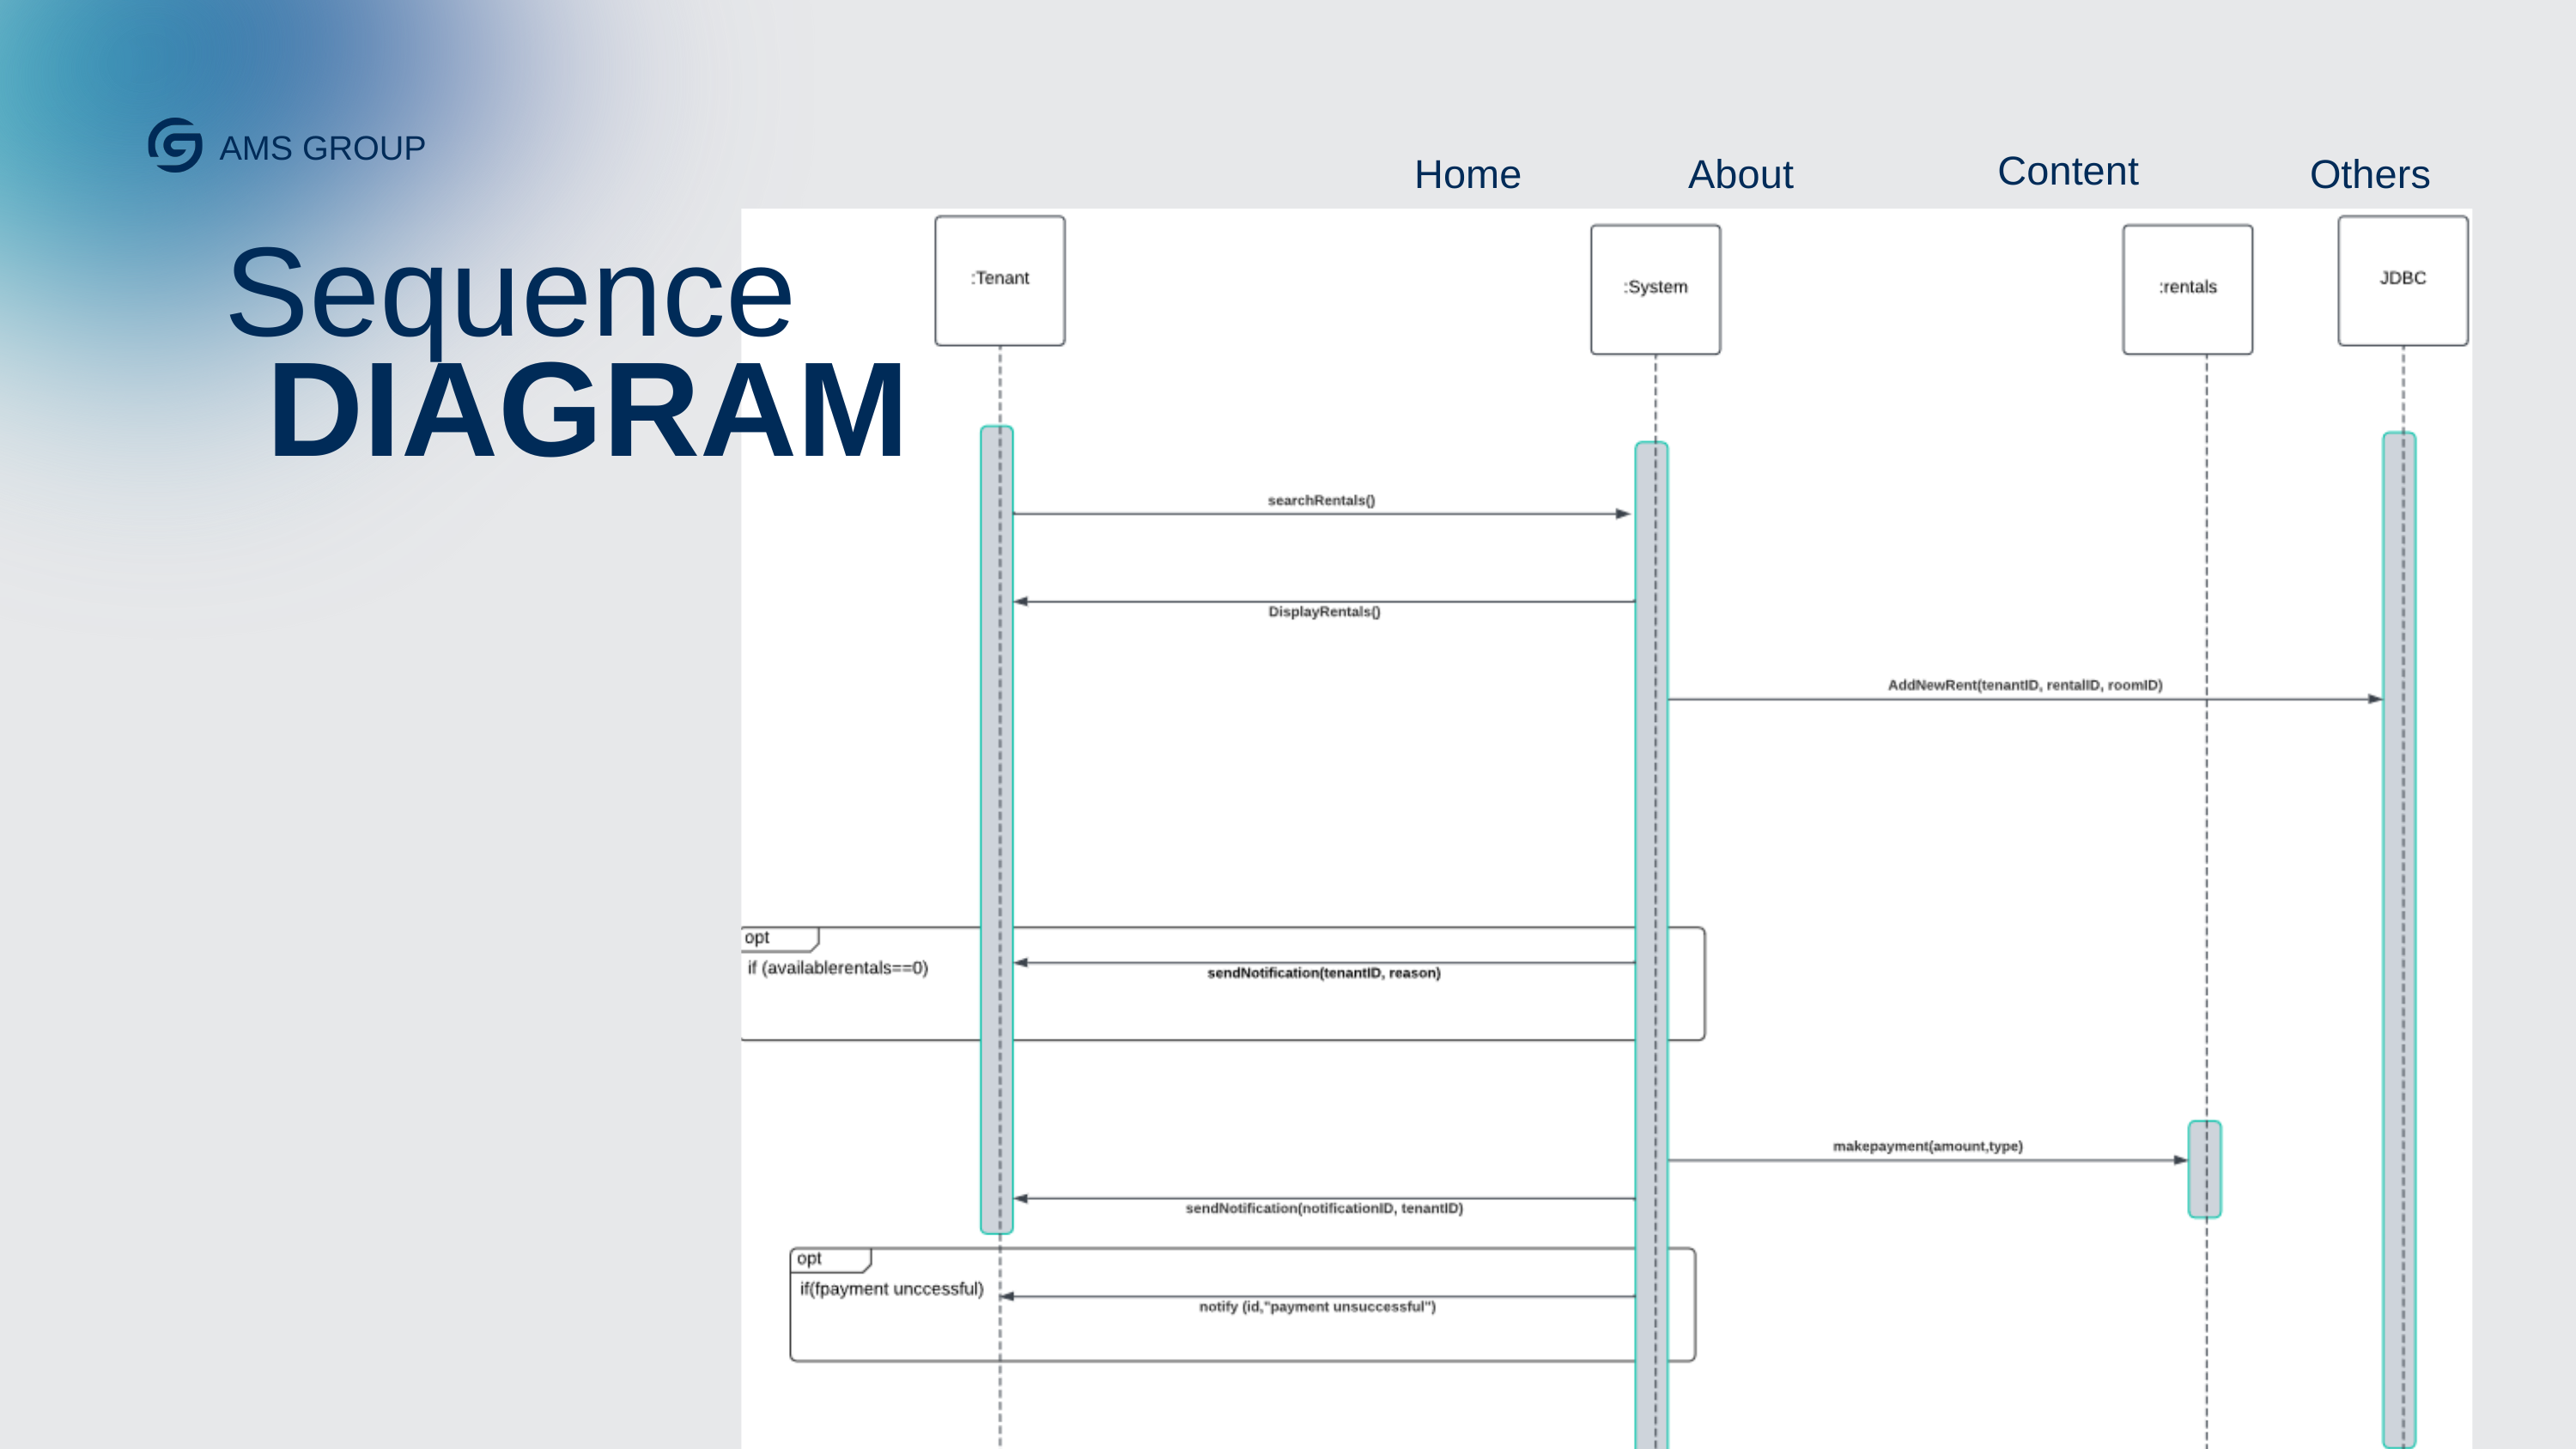

AMS GROUP
Content
Home
Others
About
Sequence

DIAGRAM